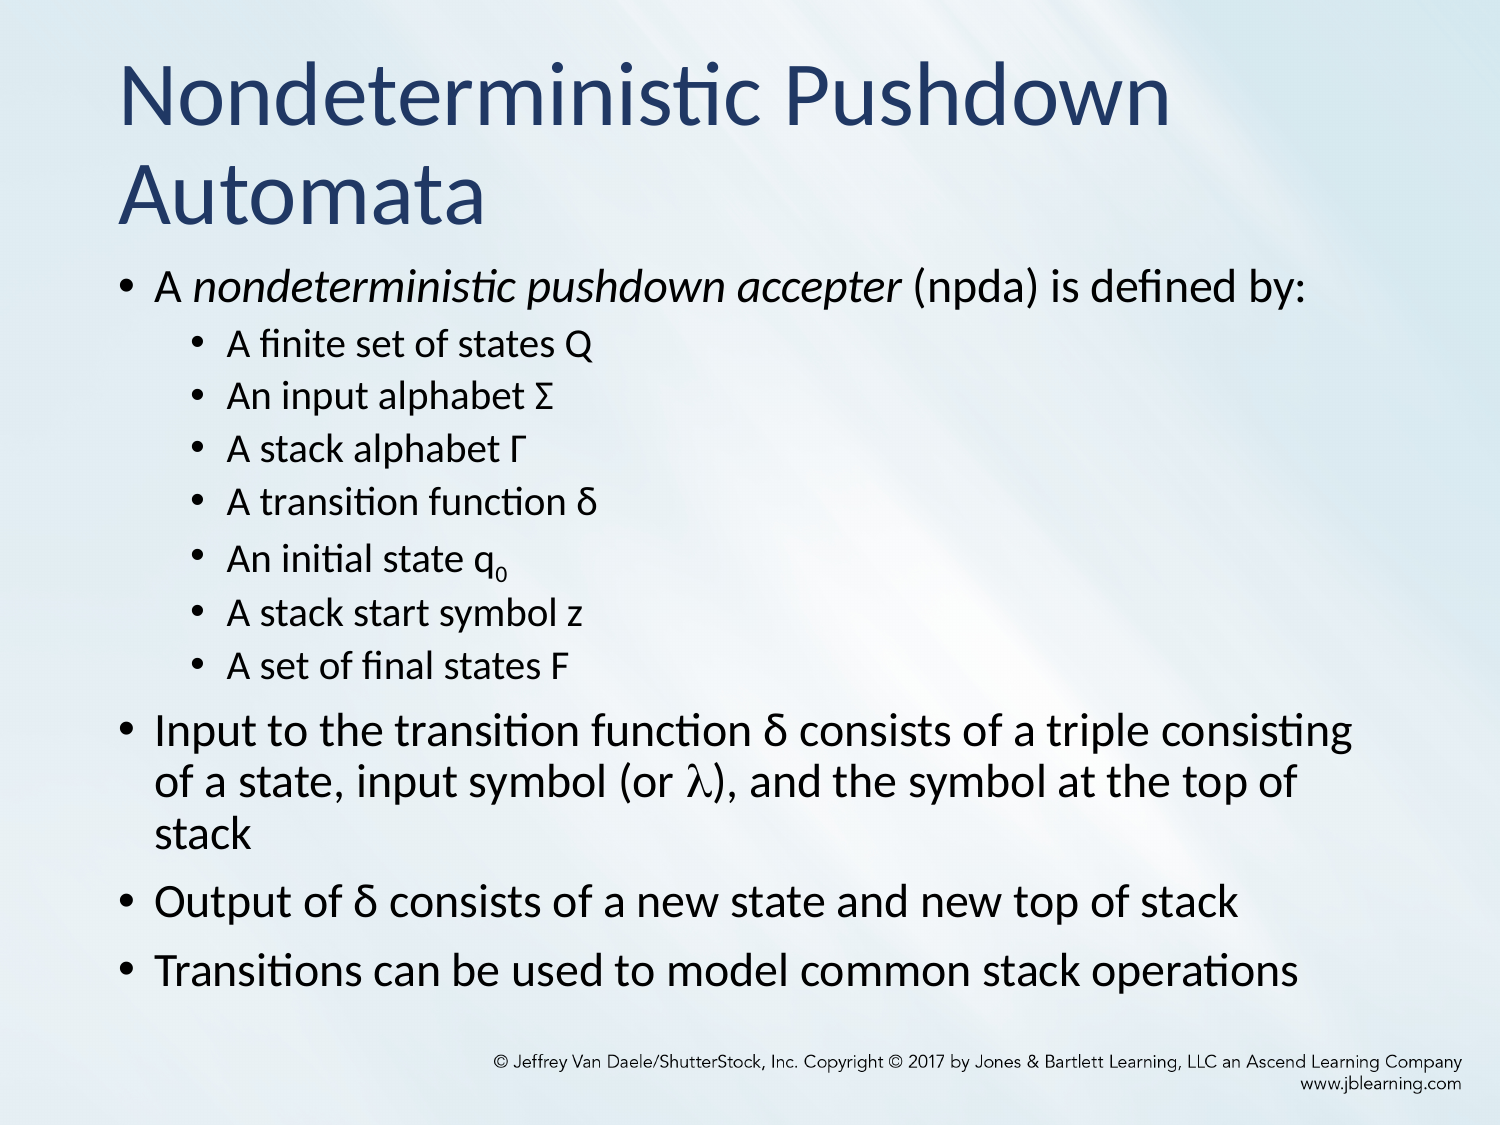

# Nondeterministic Pushdown Automata
A nondeterministic pushdown accepter (npda) is defined by:
A finite set of states Q
An input alphabet Σ
A stack alphabet Γ
A transition function δ
An initial state q0
A stack start symbol z
A set of final states F
Input to the transition function δ consists of a triple consisting of a state, input symbol (or λ), and the symbol at the top of stack
Output of δ consists of a new state and new top of stack
Transitions can be used to model common stack operations